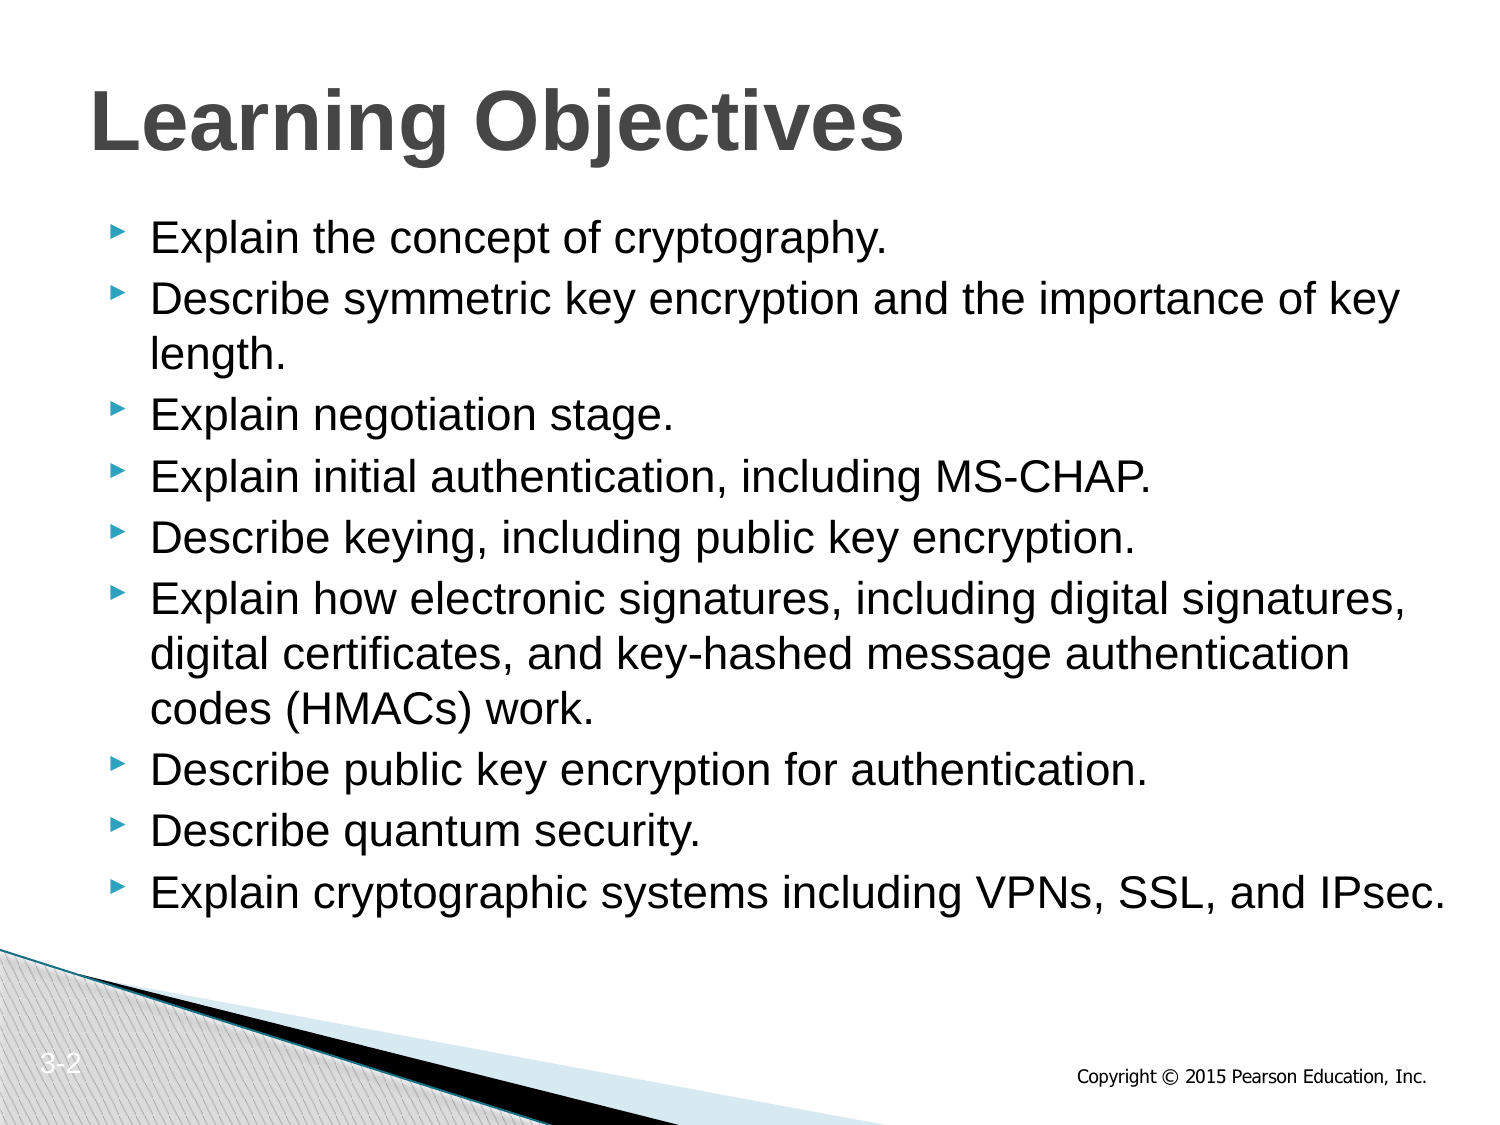

# Learning Objectives
Explain the concept of cryptography.
Describe symmetric key encryption and the importance of key length.
Explain negotiation stage.
Explain initial authentication, including MS-CHAP.
Describe keying, including public key encryption.
Explain how electronic signatures, including digital signatures, digital certificates, and key-hashed message authentication codes (HMACs) work.
Describe public key encryption for authentication.
Describe quantum security.
Explain cryptographic systems including VPNs, SSL, and IPsec.
3-2